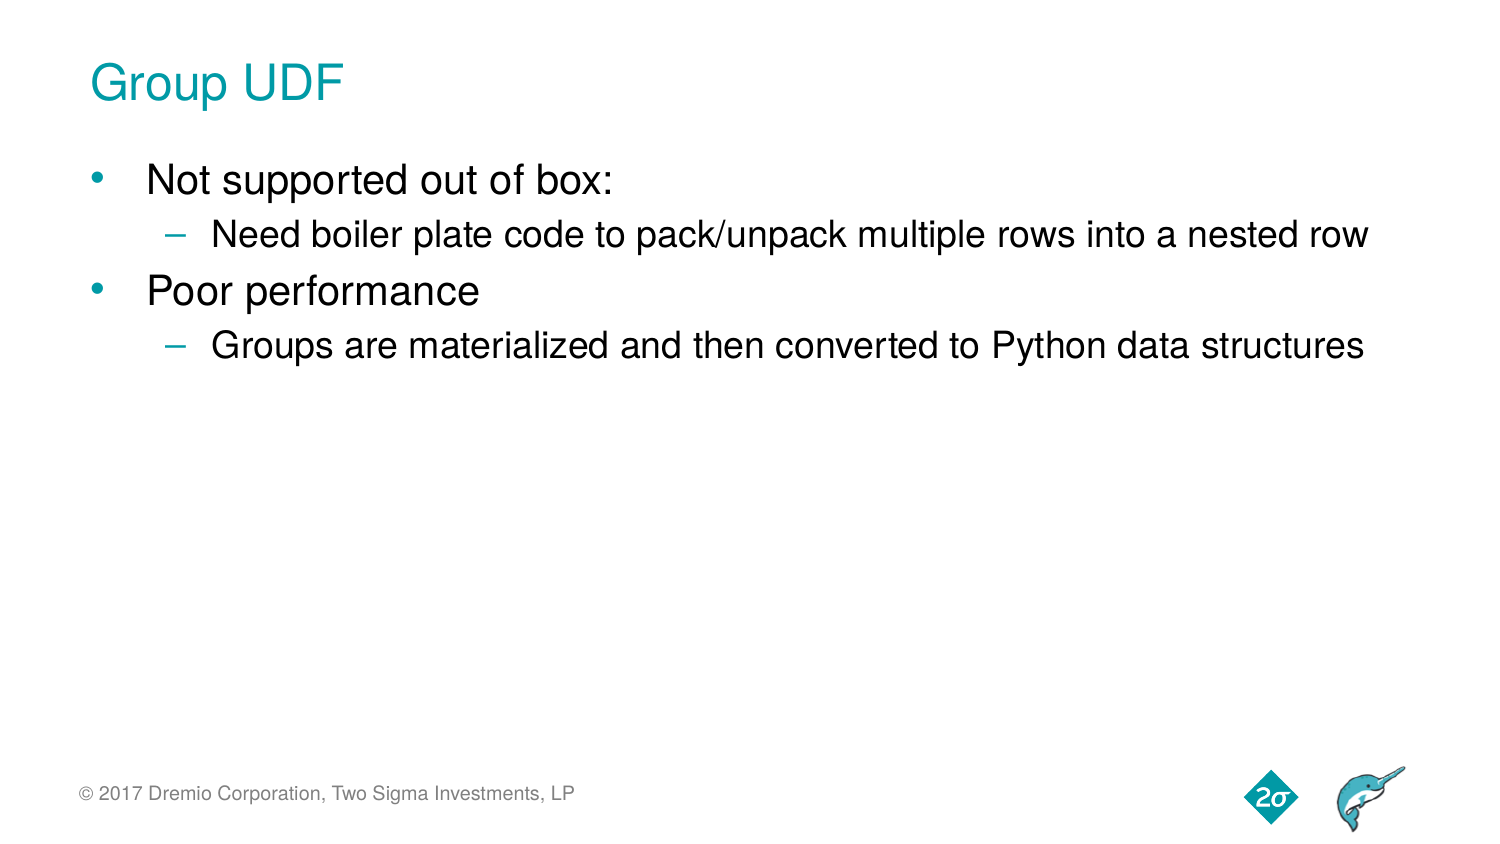

# Group UDF
Not supported out of box:
Need boiler plate code to pack/unpack multiple rows into a nested row
Poor performance
Groups are materialized and then converted to Python data structures